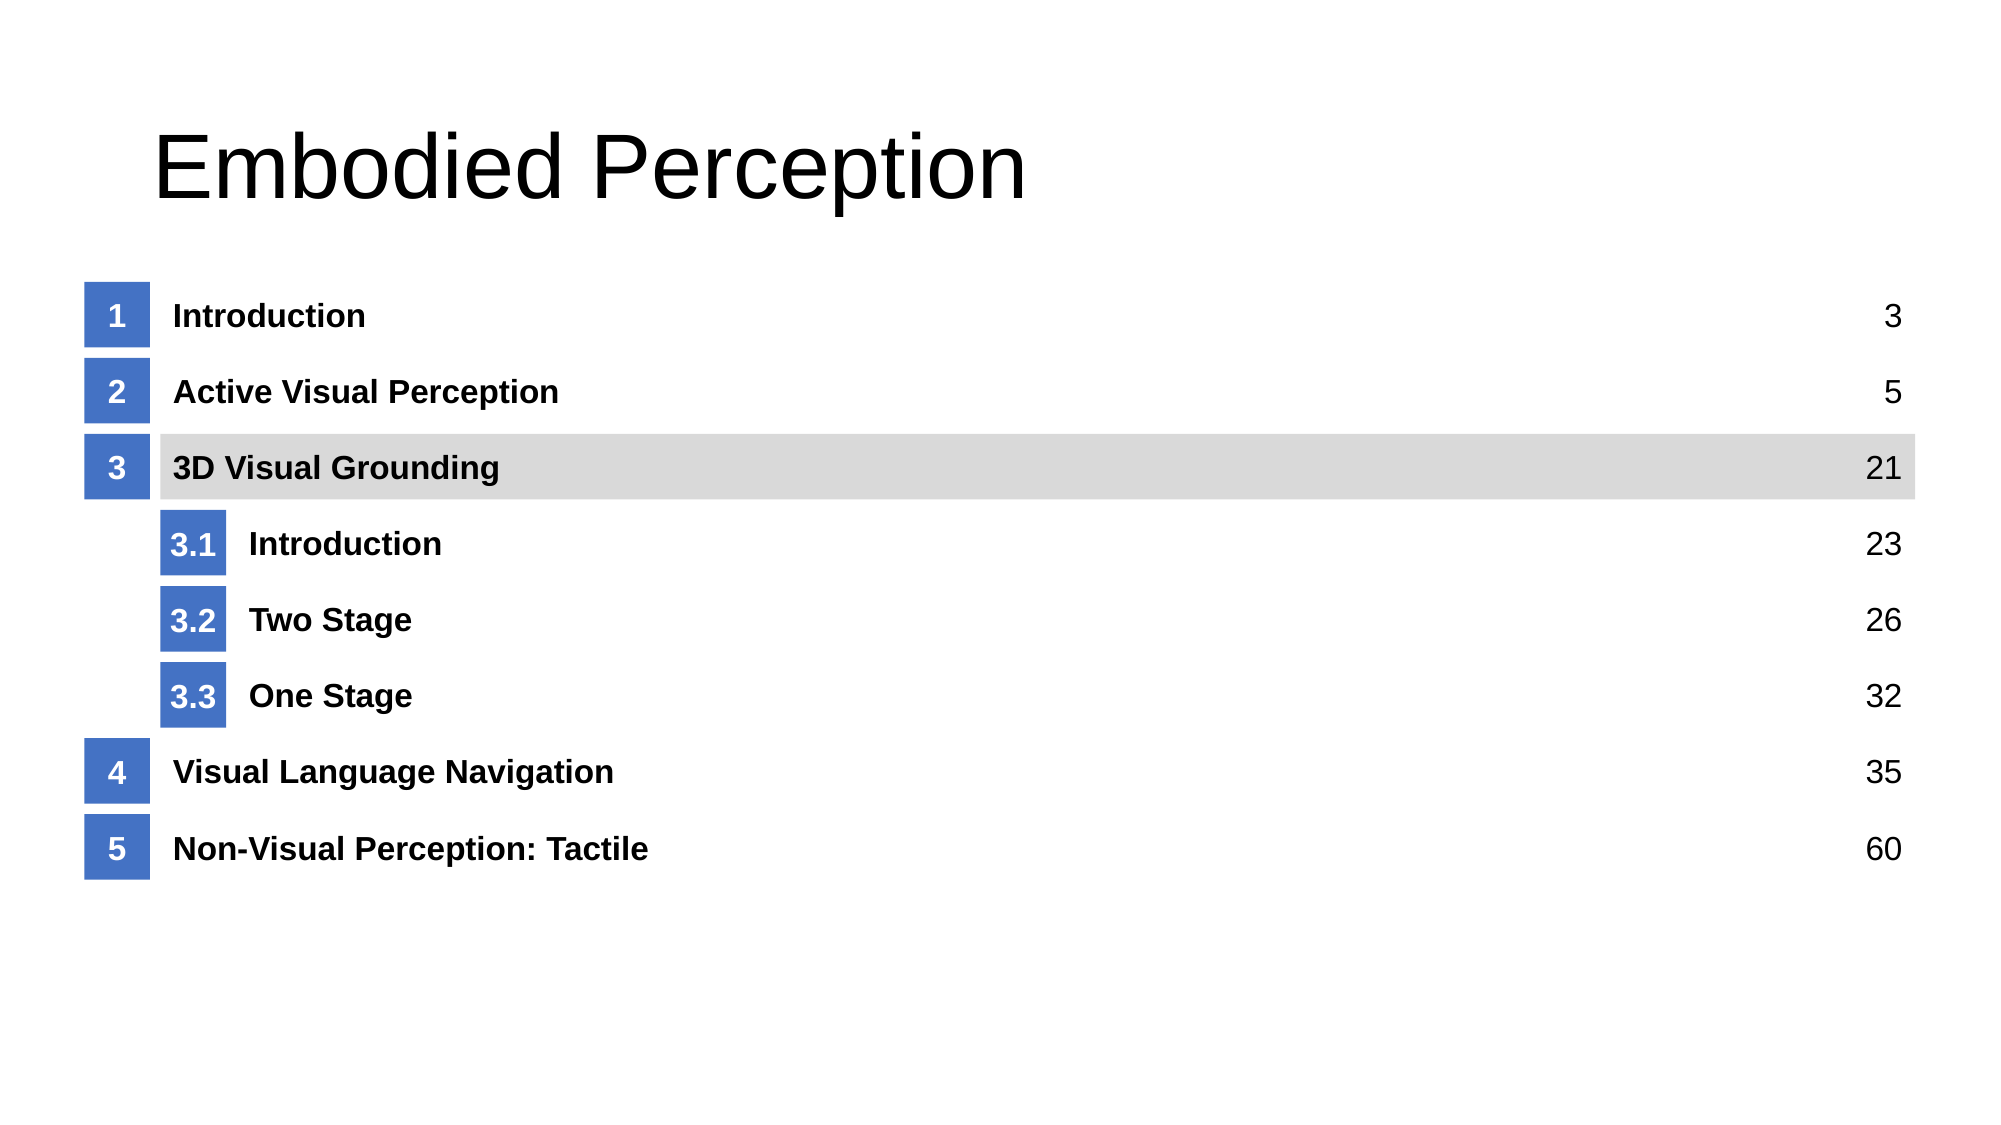

# Embodied Perception
1
Introduction
3
2
Active Visual Perception
5
3

3D Visual Grounding
21
3.1
Introduction
23
3.2
Two Stage
26
3.3
One Stage
32
4
Visual Language Navigation
35
5
Non-Visual Perception: Tactile
60